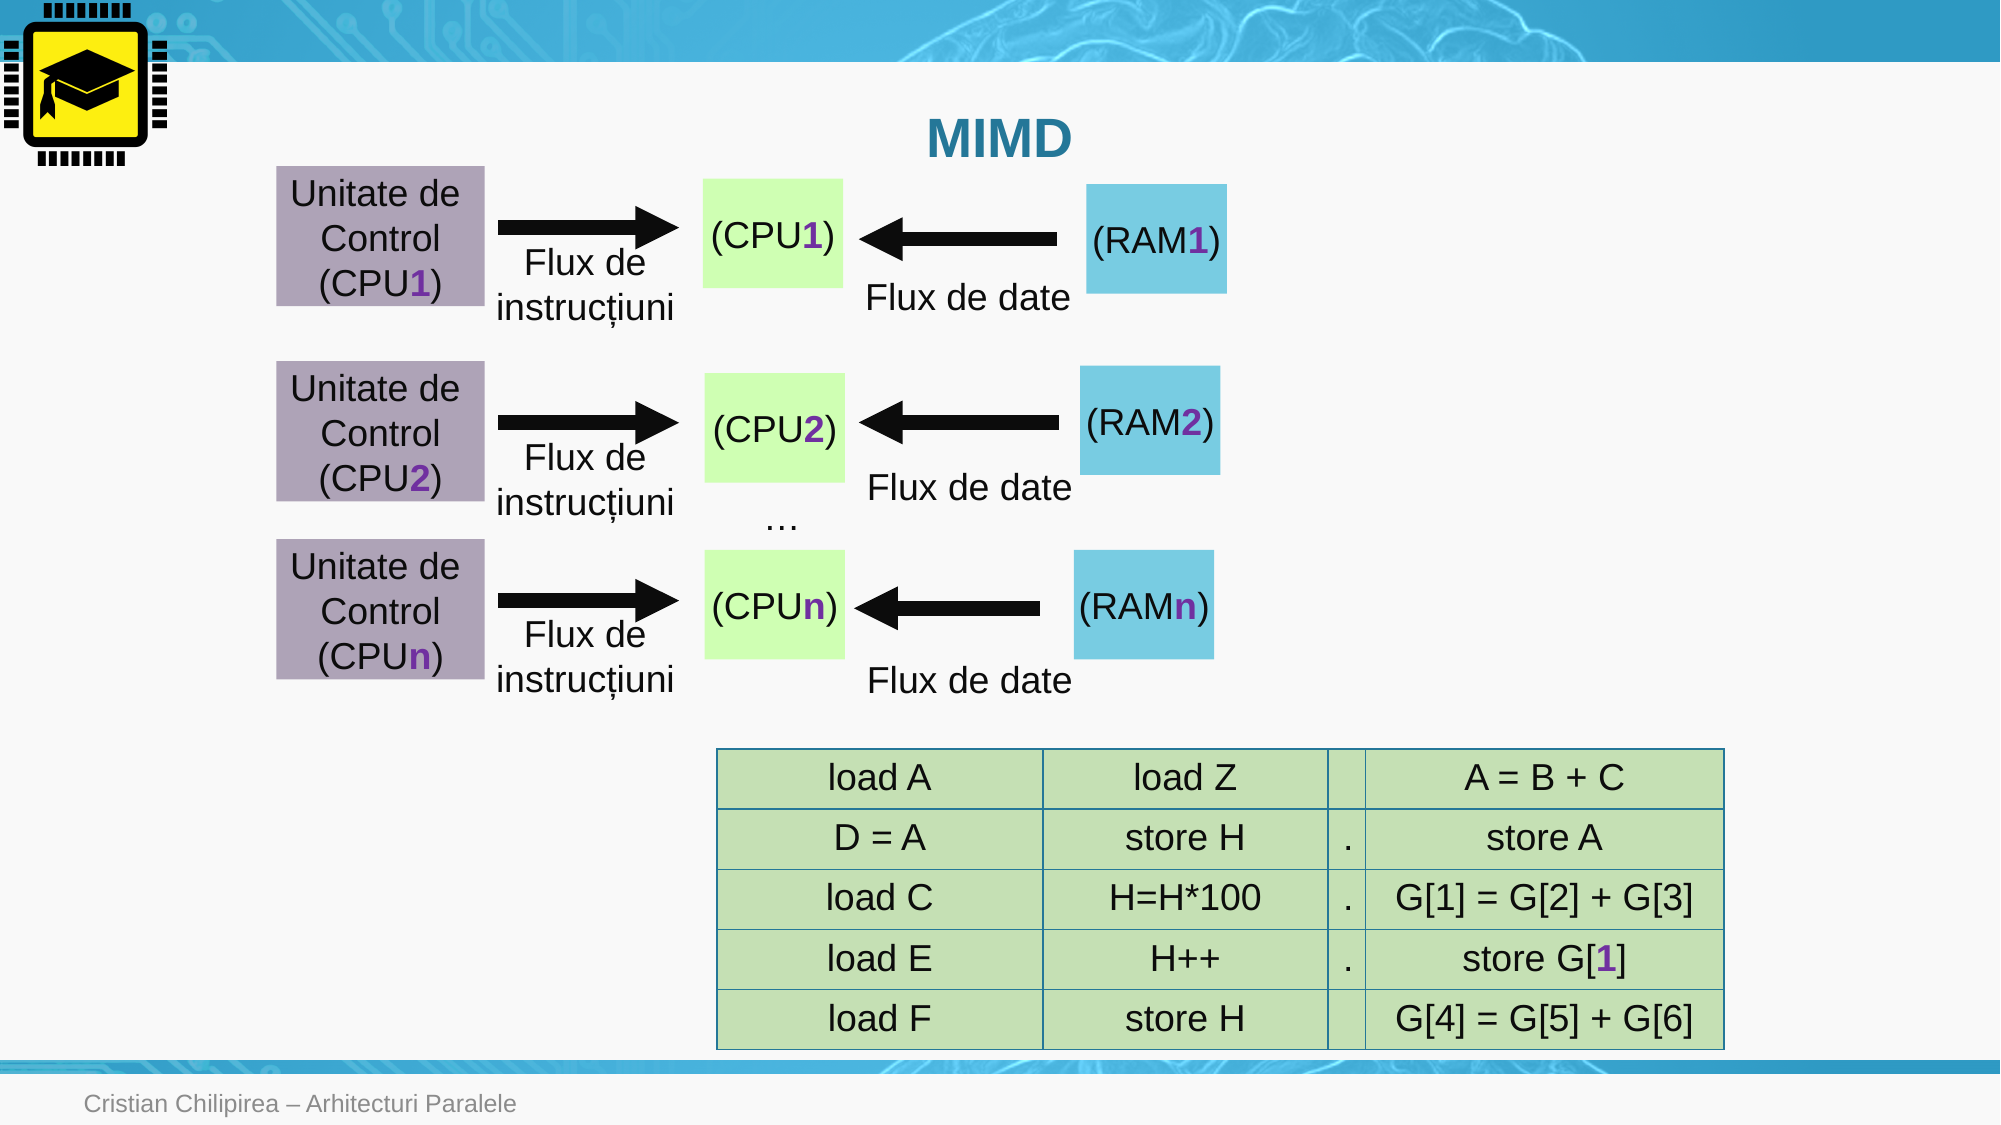

# MIMD
Unitate de
Control
(CPU1)
(CPU1)
(RAM1)
Flux de
instrucțiuni
Flux de date
Unitate de
Control
(CPU2)
(RAM2)
(CPU2)
Flux de
instrucțiuni
Flux de date
…
Unitate de
Control
(CPUn)
(CPUn)
(RAMn)
Flux de
instrucțiuni
Flux de date
| load A | load Z |  | A = B + C |
| --- | --- | --- | --- |
| D = A | store H | . | store A |
| load C | H=H\*100 | . | G[1] = G[2] + G[3] |
| load E | H++ | . | store G[1] |
| load F | store H |  | G[4] = G[5] + G[6] |
Cristian Chilipirea – Arhitecturi Paralele